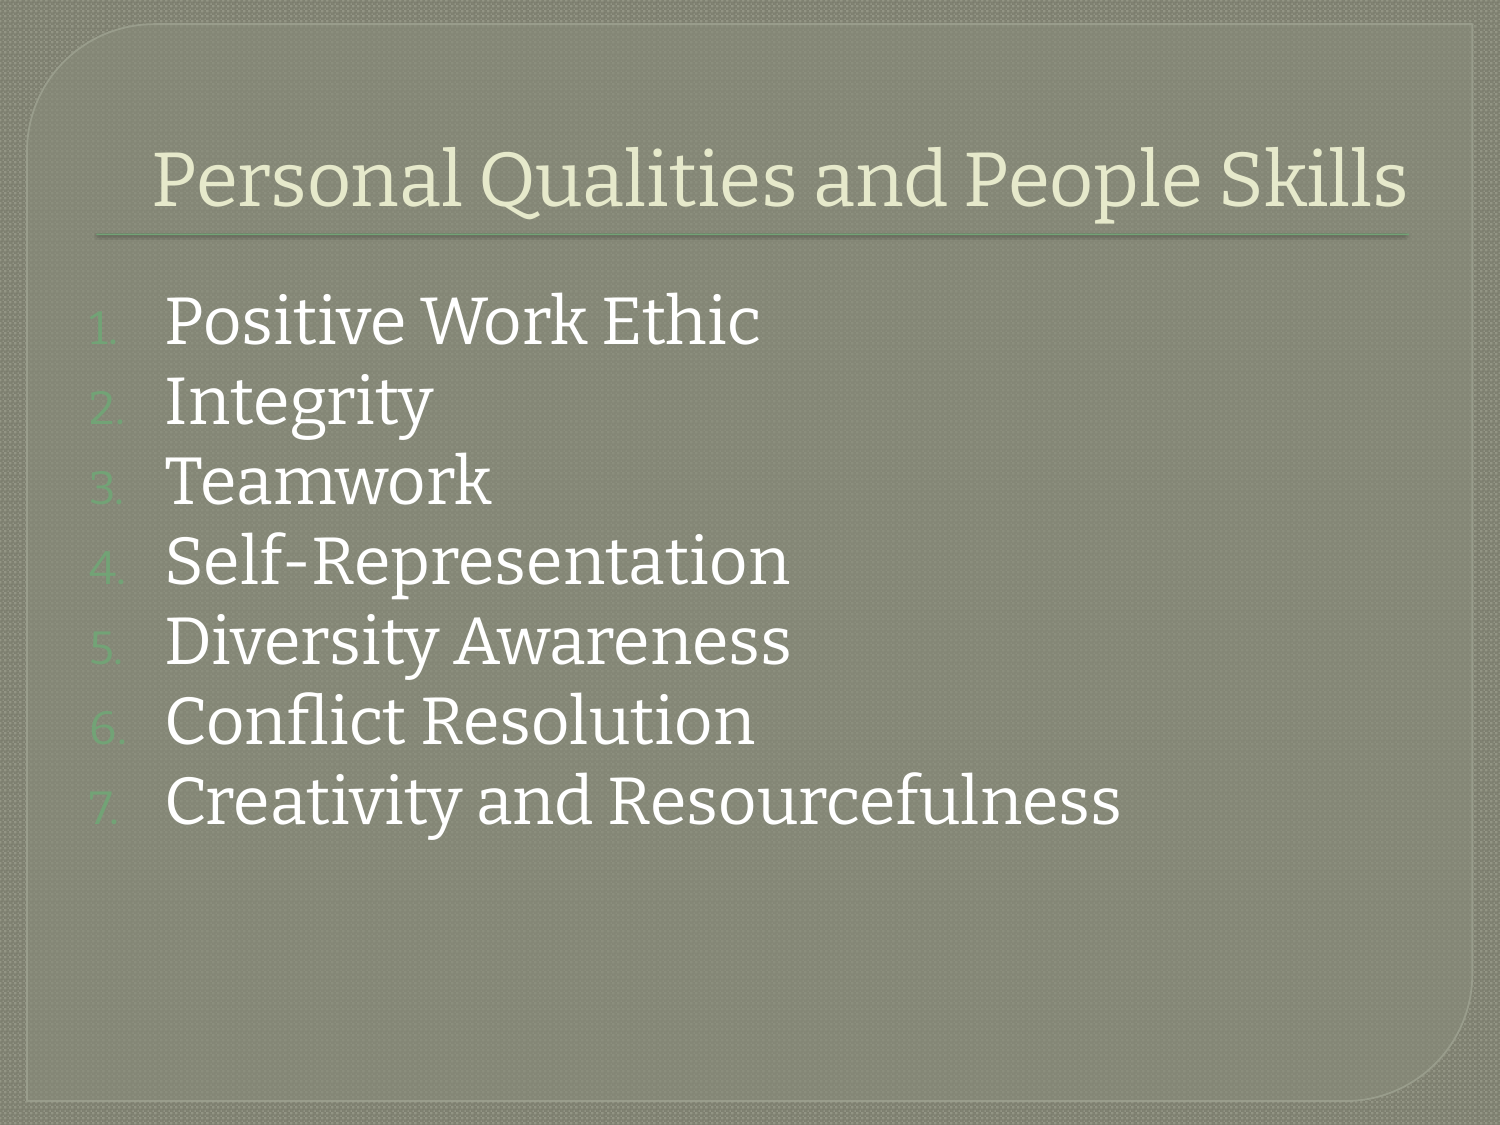

# Personal Qualities and People Skills
Positive Work Ethic
Integrity
Teamwork
Self-Representation
Diversity Awareness
Conflict Resolution
Creativity and Resourcefulness